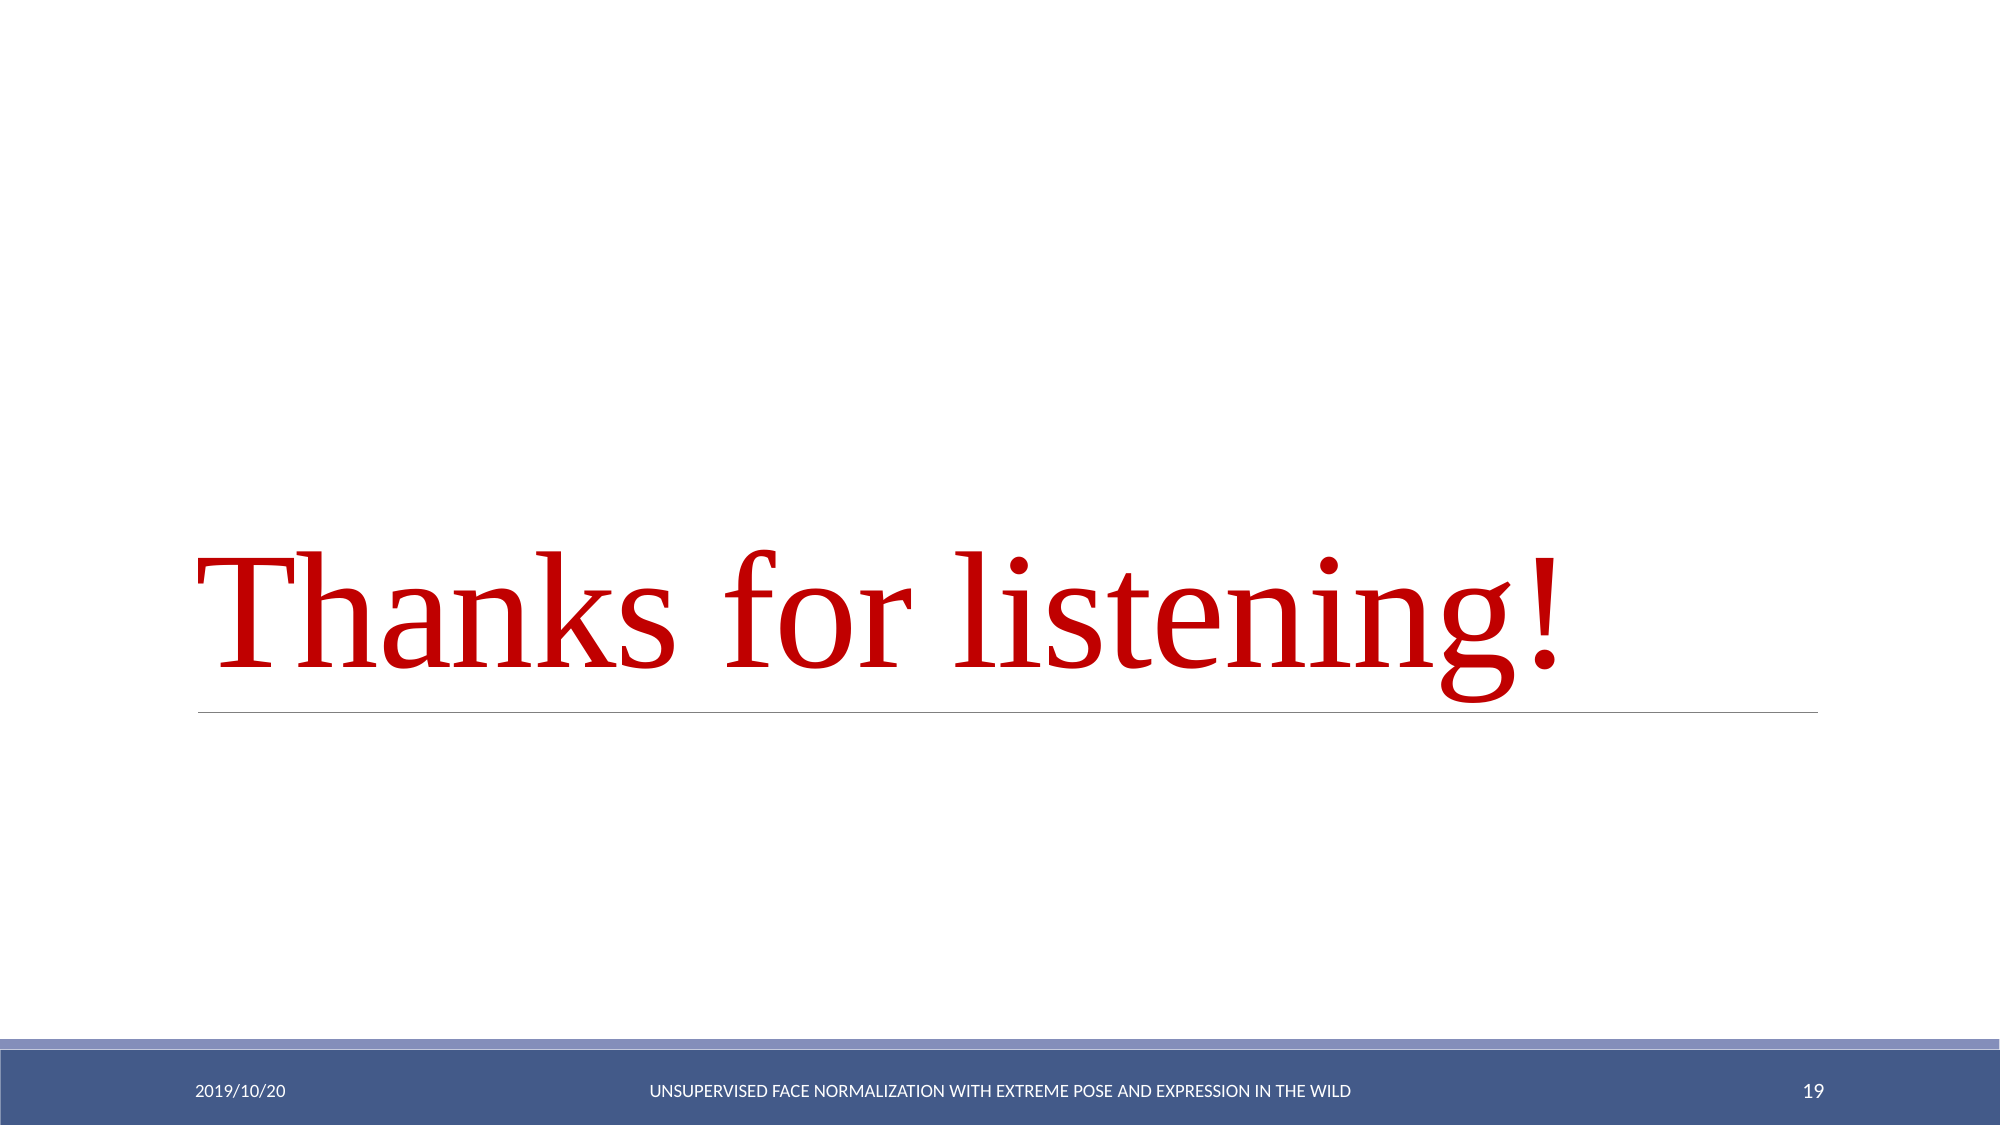

# Thanks for listening!

2019/10/20
Unsupervised Face Normalization with Extreme Pose and Expression in the Wild
19